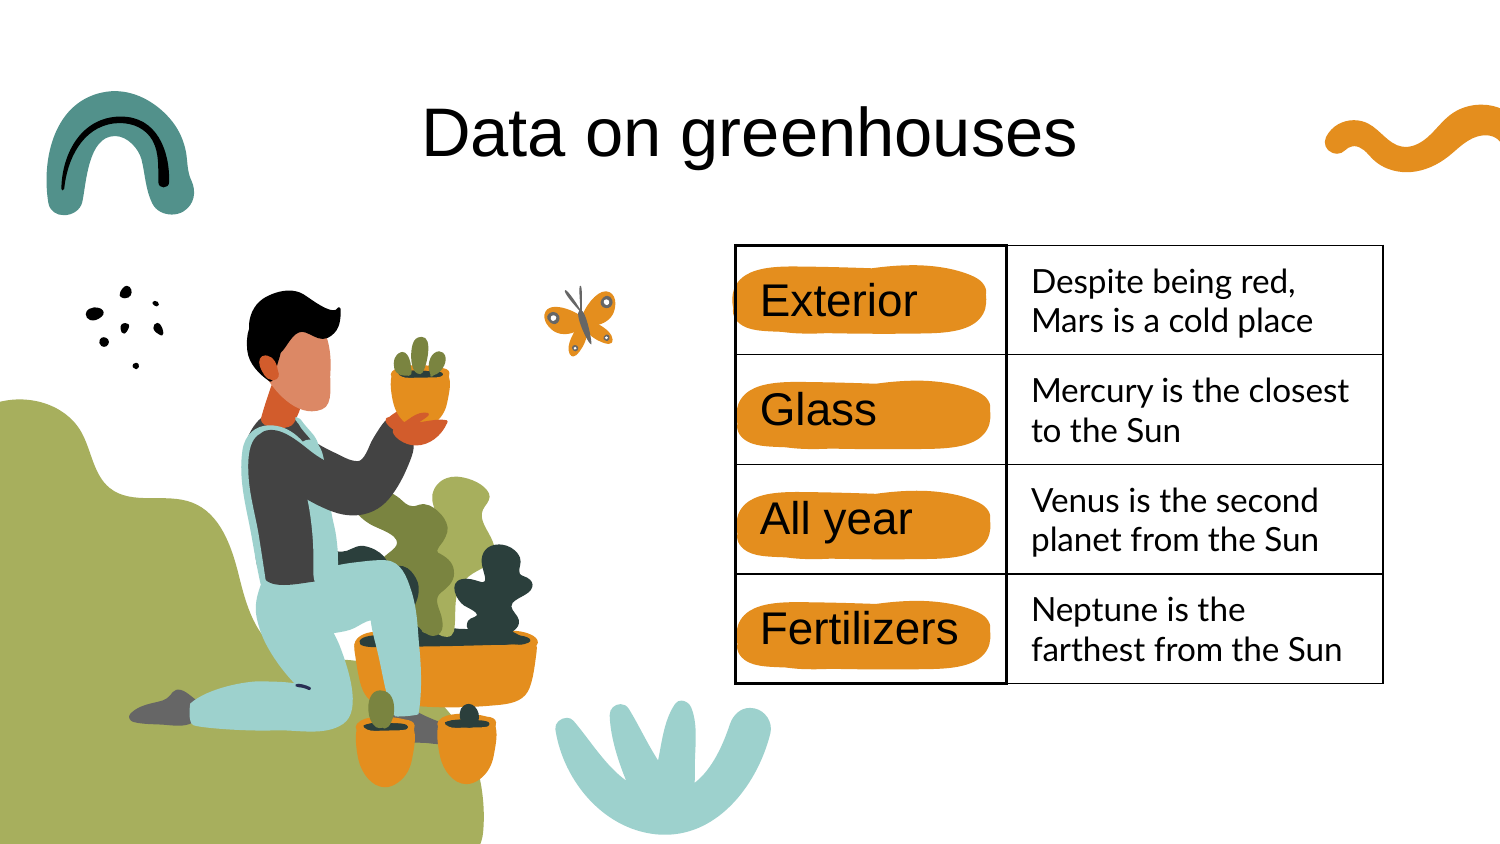

# Data on greenhouses
| Exterior | Despite being red, Mars is a cold place |
| --- | --- |
| Glass | Mercury is the closest to the Sun |
| All year | Venus is the second planet from the Sun |
| Fertilizers | Neptune is the farthest from the Sun |